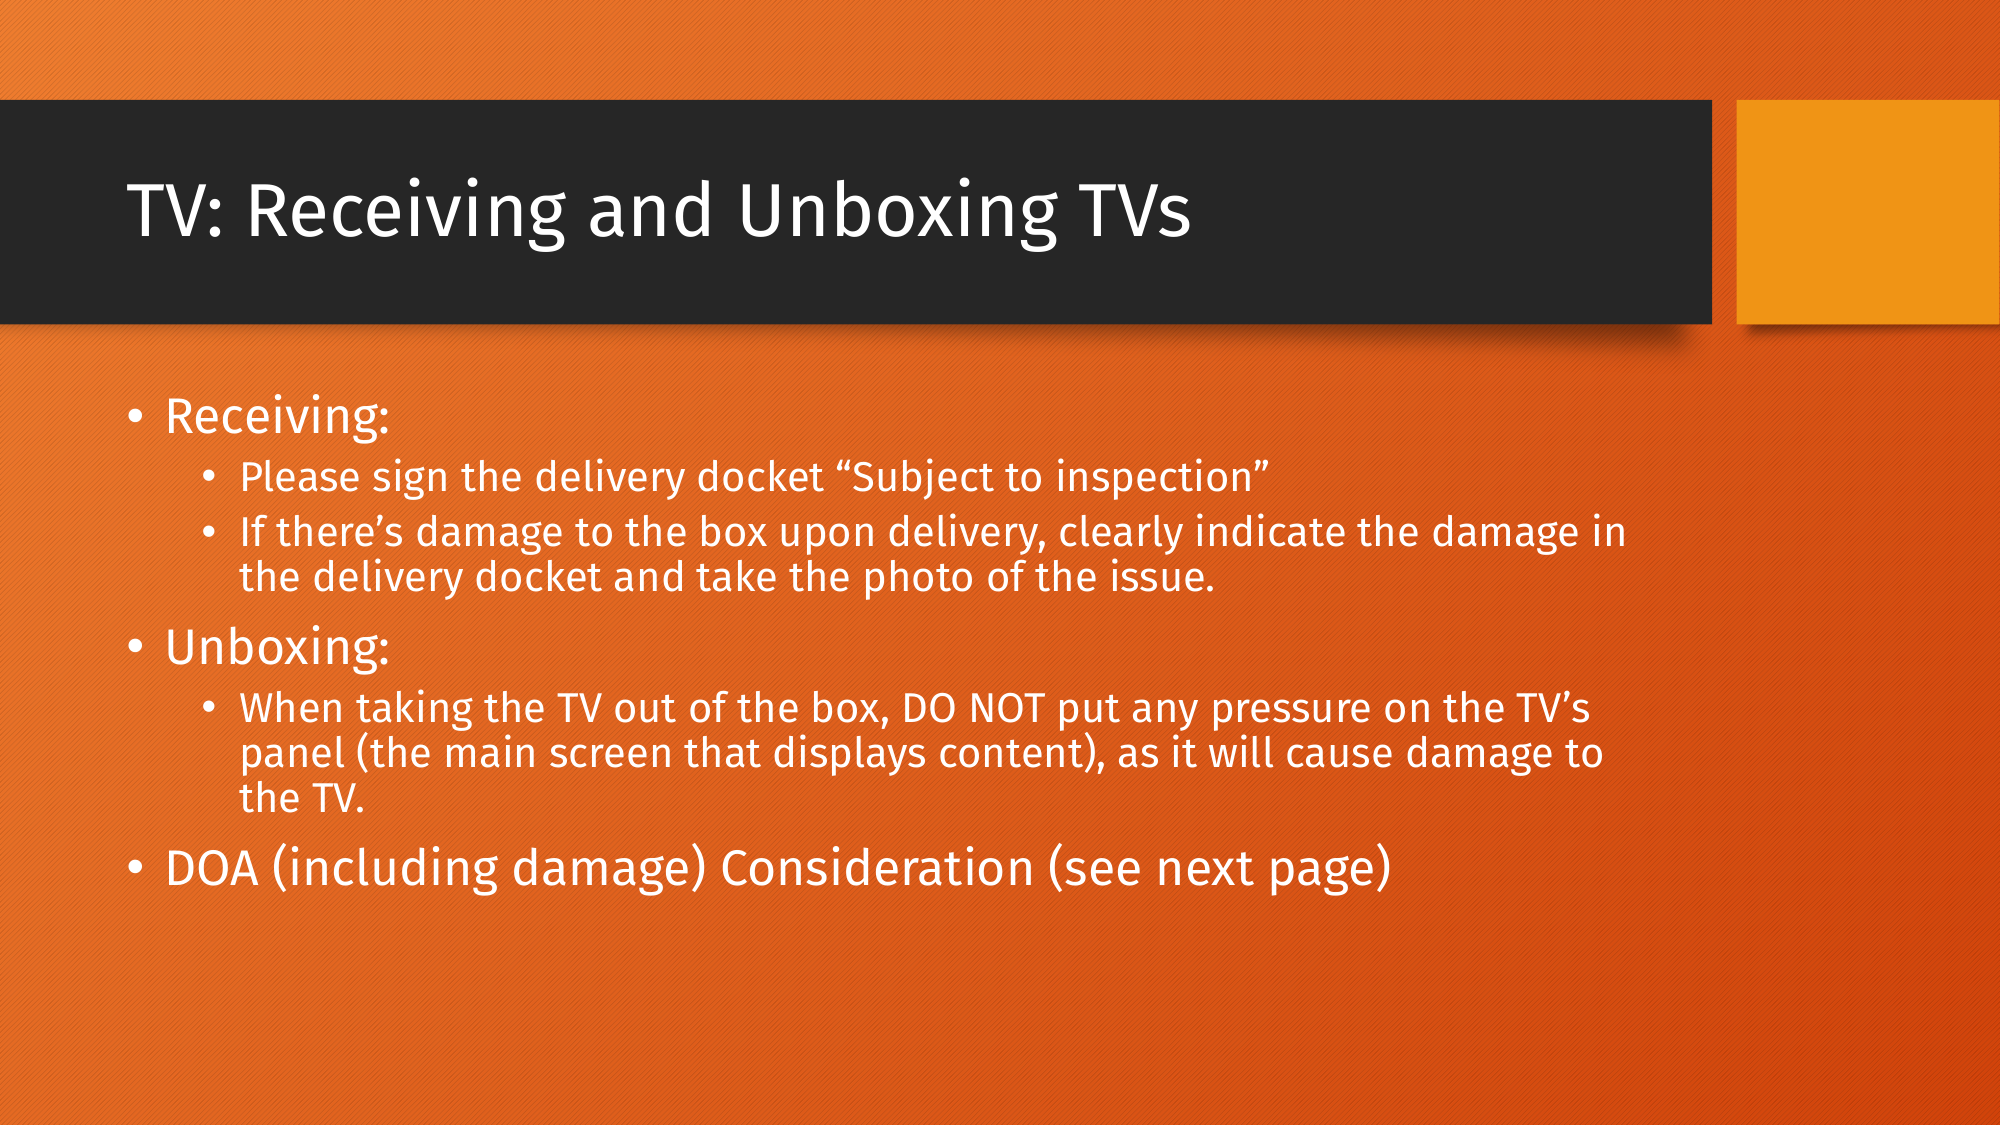

# TV: Receiving and Unboxing TVs
Receiving:
Please sign the delivery docket “Subject to inspection”
If there’s damage to the box upon delivery, clearly indicate the damage in the delivery docket and take the photo of the issue.
Unboxing:
When taking the TV out of the box, DO NOT put any pressure on the TV’s panel (the main screen that displays content), as it will cause damage to the TV.
DOA (including damage) Consideration (see next page)